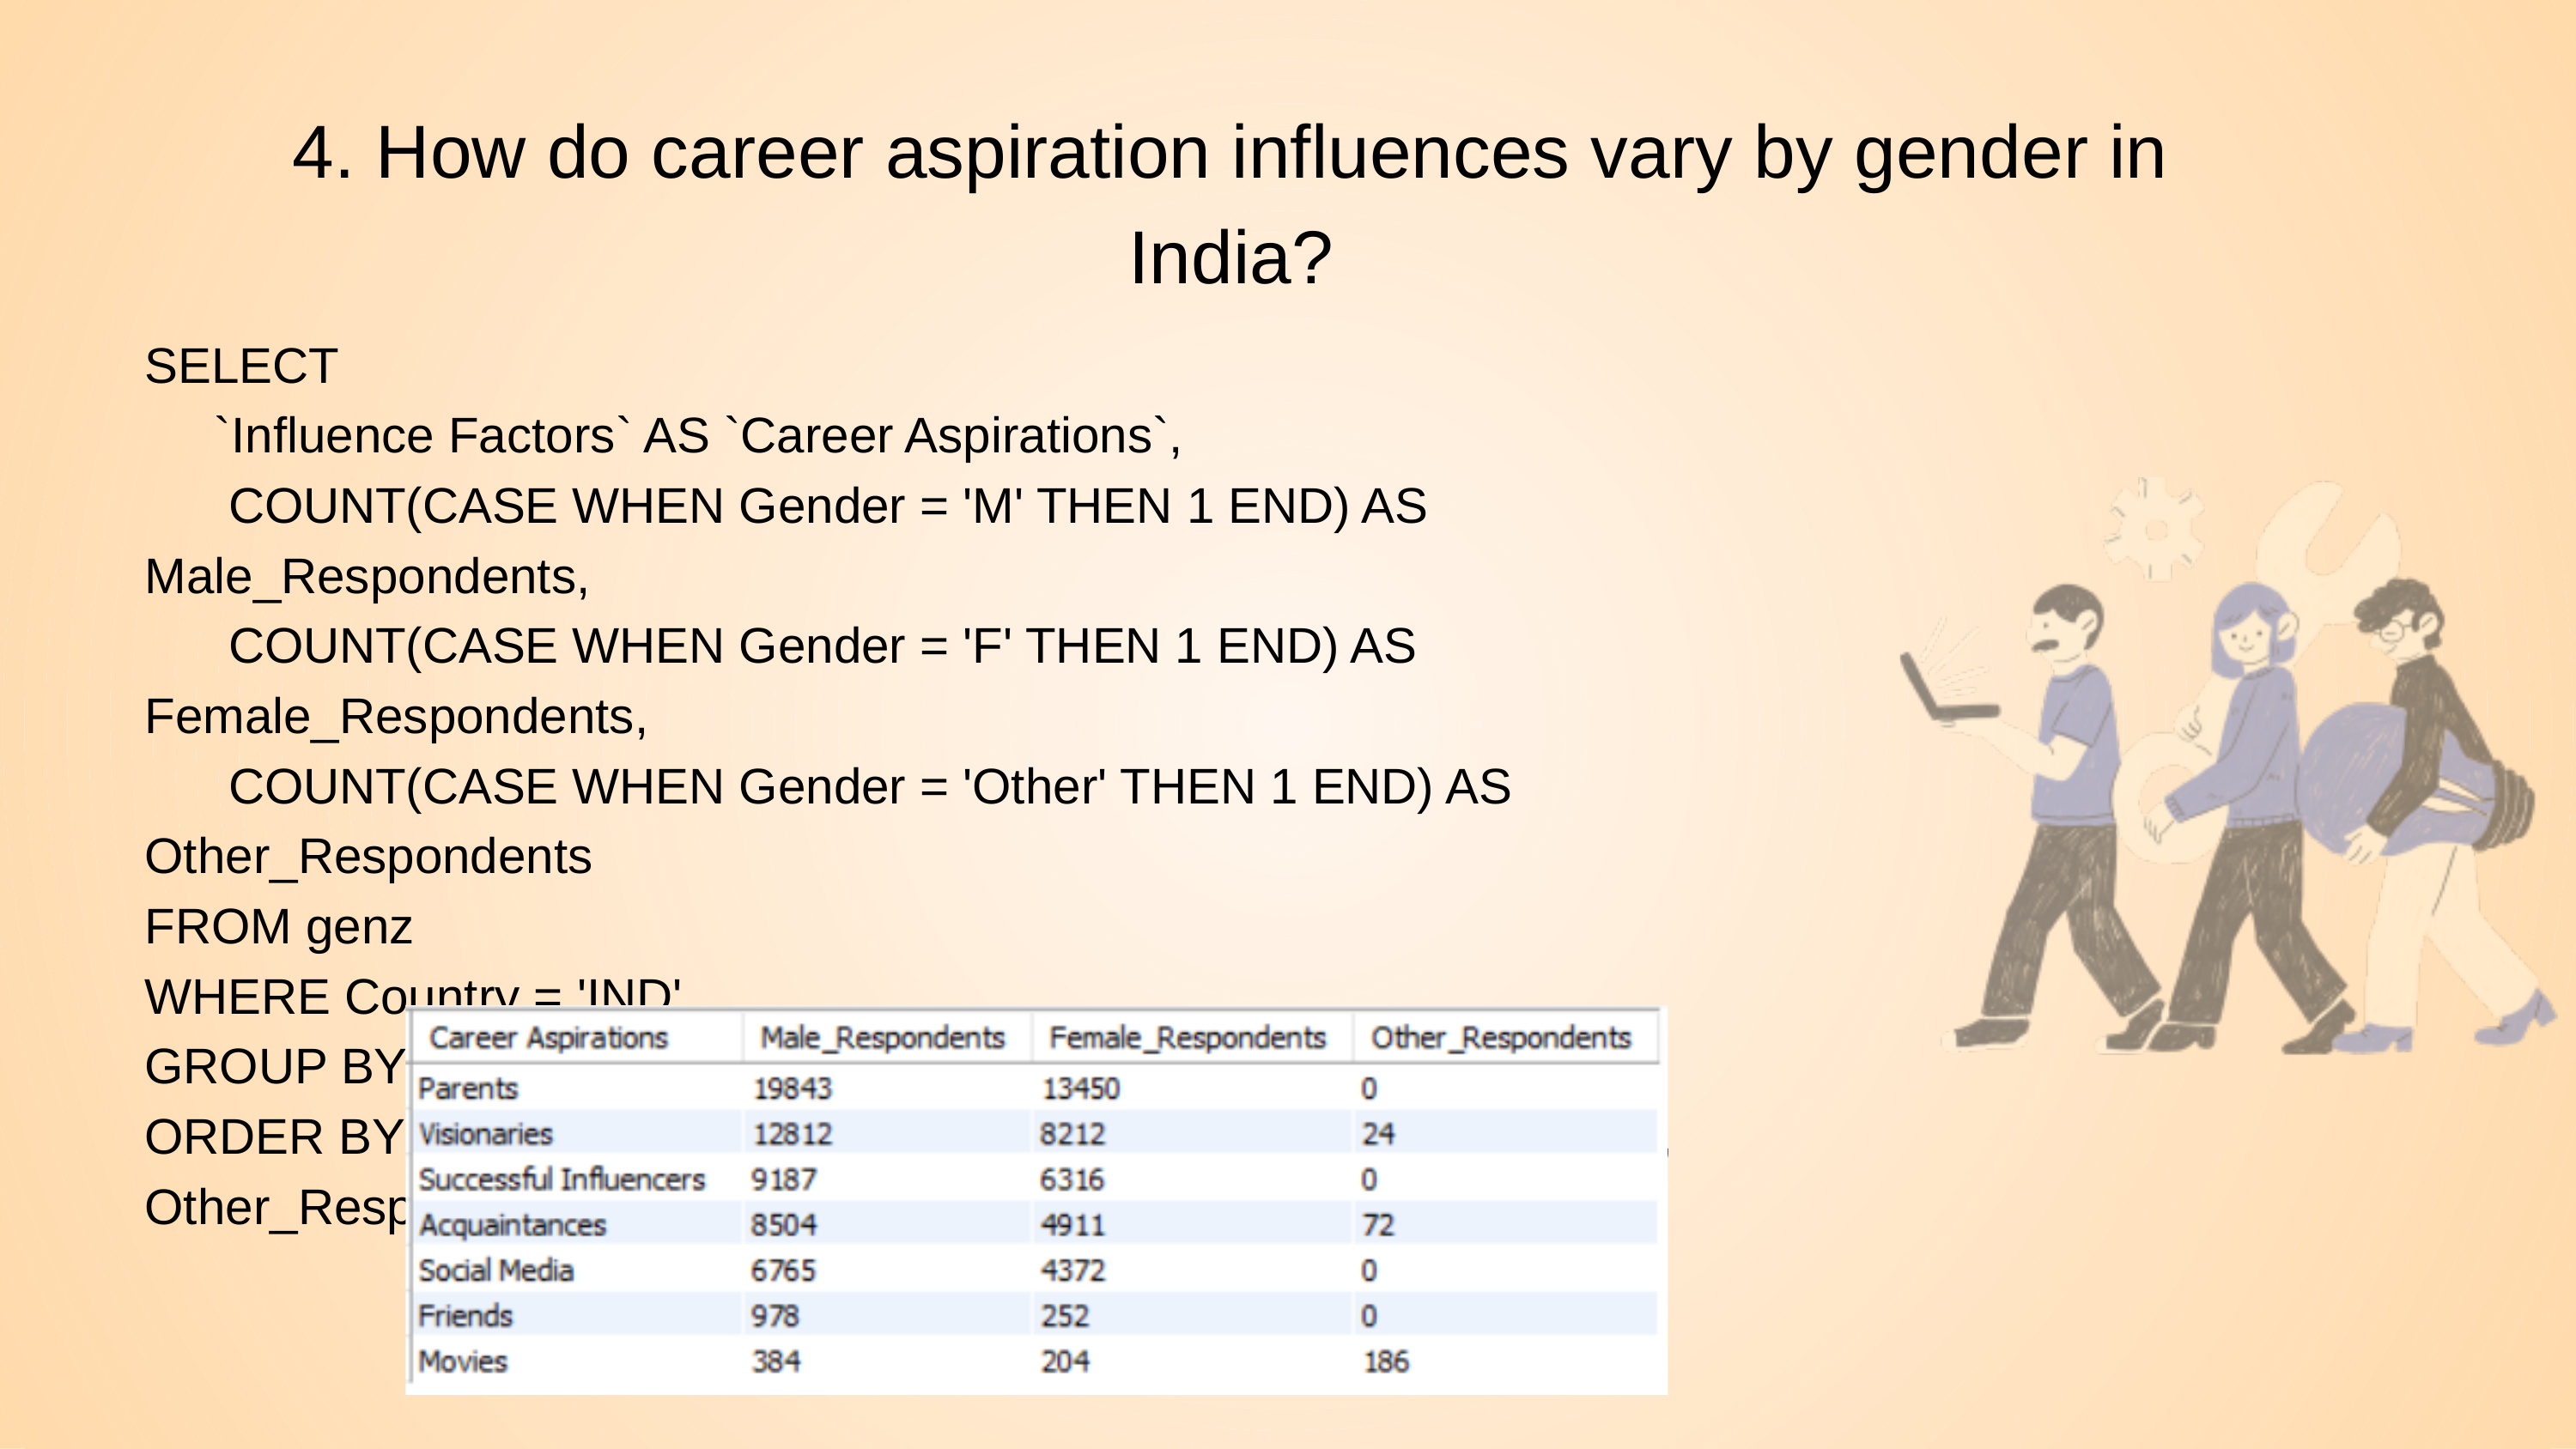

4. How do career aspiration influences vary by gender in India?
SELECT
     `Influence Factors` AS `Career Aspirations`,
      COUNT(CASE WHEN Gender = 'M' THEN 1 END) AS Male_Respondents,
      COUNT(CASE WHEN Gender = 'F' THEN 1 END) AS Female_Respondents,
      COUNT(CASE WHEN Gender = 'Other' THEN 1 END) AS Other_Respondents
FROM genz
WHERE Country = 'IND'
GROUP BY `Influence Factors`
ORDER BY Male_Respondents DESC,Female_Respondents DESC, Other_Respondents DESC;